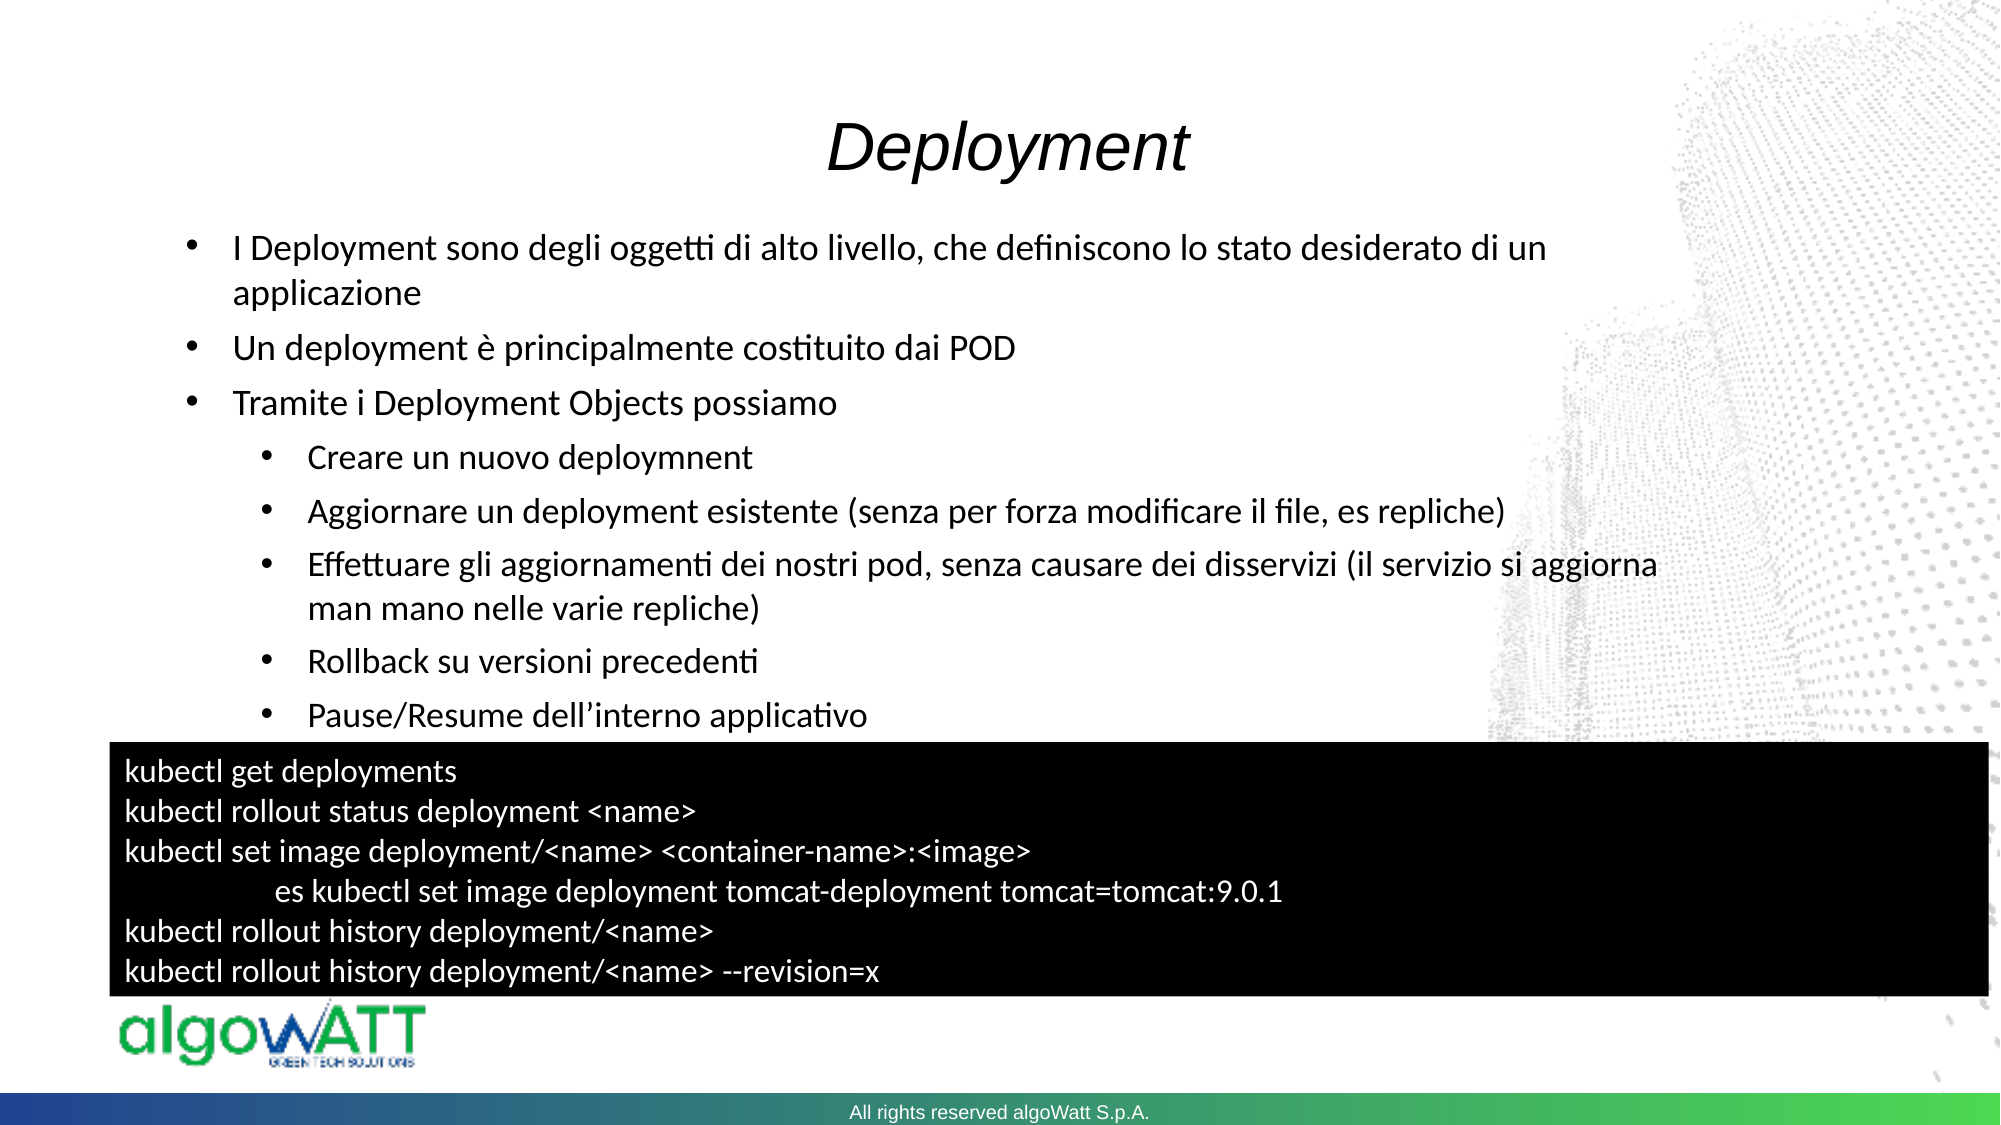

Deployment
I Deployment sono degli oggetti di alto livello, che definiscono lo stato desiderato di un applicazione
Un deployment è principalmente costituito dai POD
Tramite i Deployment Objects possiamo
Creare un nuovo deploymnent
Aggiornare un deployment esistente (senza per forza modificare il file, es repliche)
Effettuare gli aggiornamenti dei nostri pod, senza causare dei disservizi (il servizio si aggiorna man mano nelle varie repliche)
Rollback su versioni precedenti
Pause/Resume dell’interno applicativo
kubectl get deployments
kubectl rollout status deployment <name>
kubectl set image deployment/<name> <container-name>:<image>
	es kubectl set image deployment tomcat-deployment tomcat=tomcat:9.0.1
kubectl rollout history deployment/<name>
kubectl rollout history deployment/<name> --revision=x
All rights reserved algoWatt S.p.A.